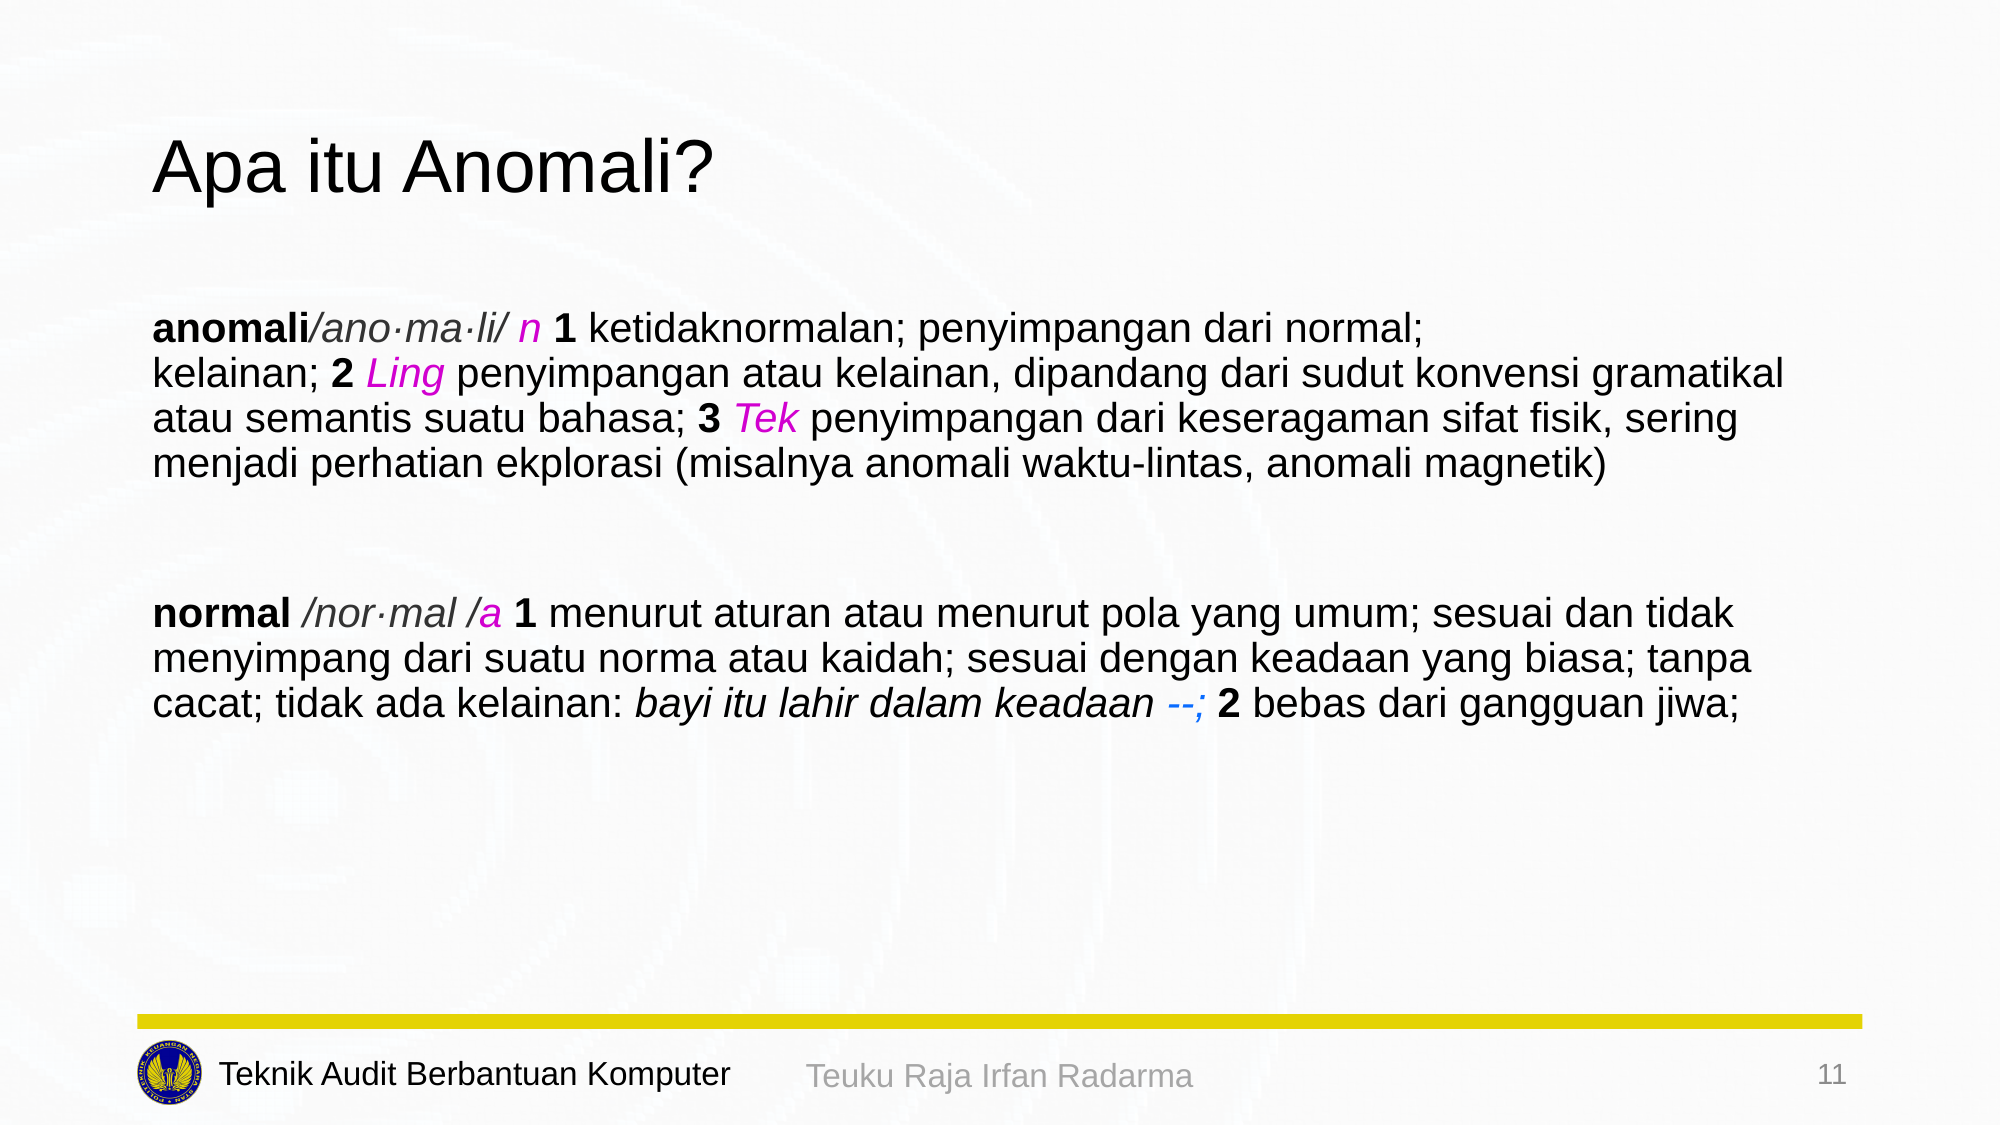

# Apa itu Anomali?
anomali/ano·ma·li/ n 1 ketidaknormalan; penyimpangan dari normal; kelainan; 2 Ling penyimpangan atau kelainan, dipandang dari sudut konvensi gramatikal atau semantis suatu bahasa; 3 Tek penyimpangan dari keseragaman sifat fisik, sering menjadi perhatian ekplorasi (misalnya anomali waktu-lintas, anomali magnetik)

normal /nor·mal /a 1 menurut aturan atau menurut pola yang umum; sesuai dan tidak menyimpang dari suatu norma atau kaidah; sesuai dengan keadaan yang biasa; tanpa cacat; tidak ada kelainan: bayi itu lahir dalam keadaan --; 2 bebas dari gangguan jiwa;

11